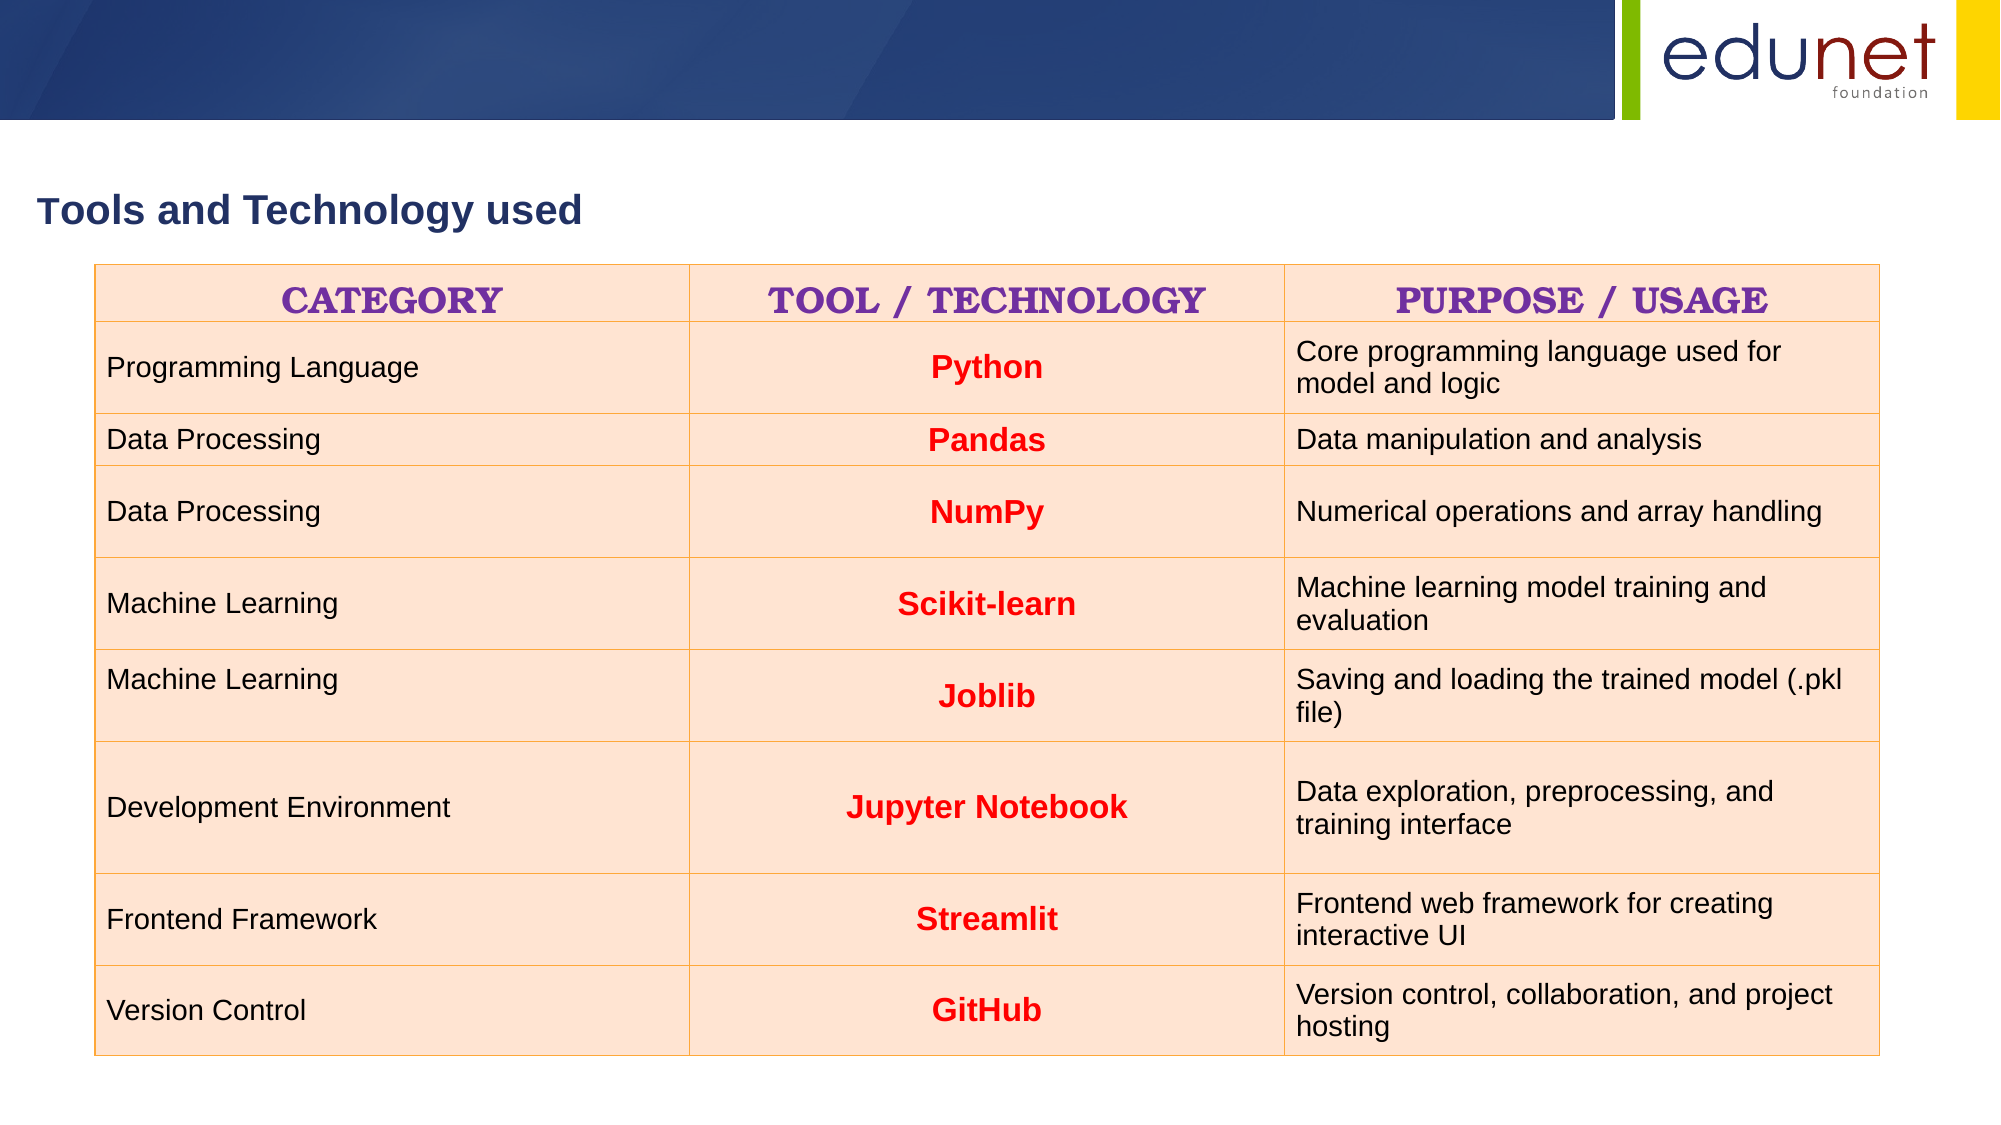

Tools and Technology used
| CATEGORY | TOOL / TECHNOLOGY | PURPOSE / USAGE |
| --- | --- | --- |
| Programming Language | Python | Core programming language used for model and logic |
| Data Processing | Pandas | Data manipulation and analysis |
| Data Processing | NumPy | Numerical operations and array handling |
| Machine Learning | Scikit-learn | Machine learning model training and evaluation |
| Machine Learning | Joblib | Saving and loading the trained model (.pkl file) |
| Development Environment | Jupyter Notebook | Data exploration, preprocessing, and training interface |
| Frontend Framework | Streamlit | Frontend web framework for creating interactive UI |
| Version Control | GitHub | Version control, collaboration, and project hosting |